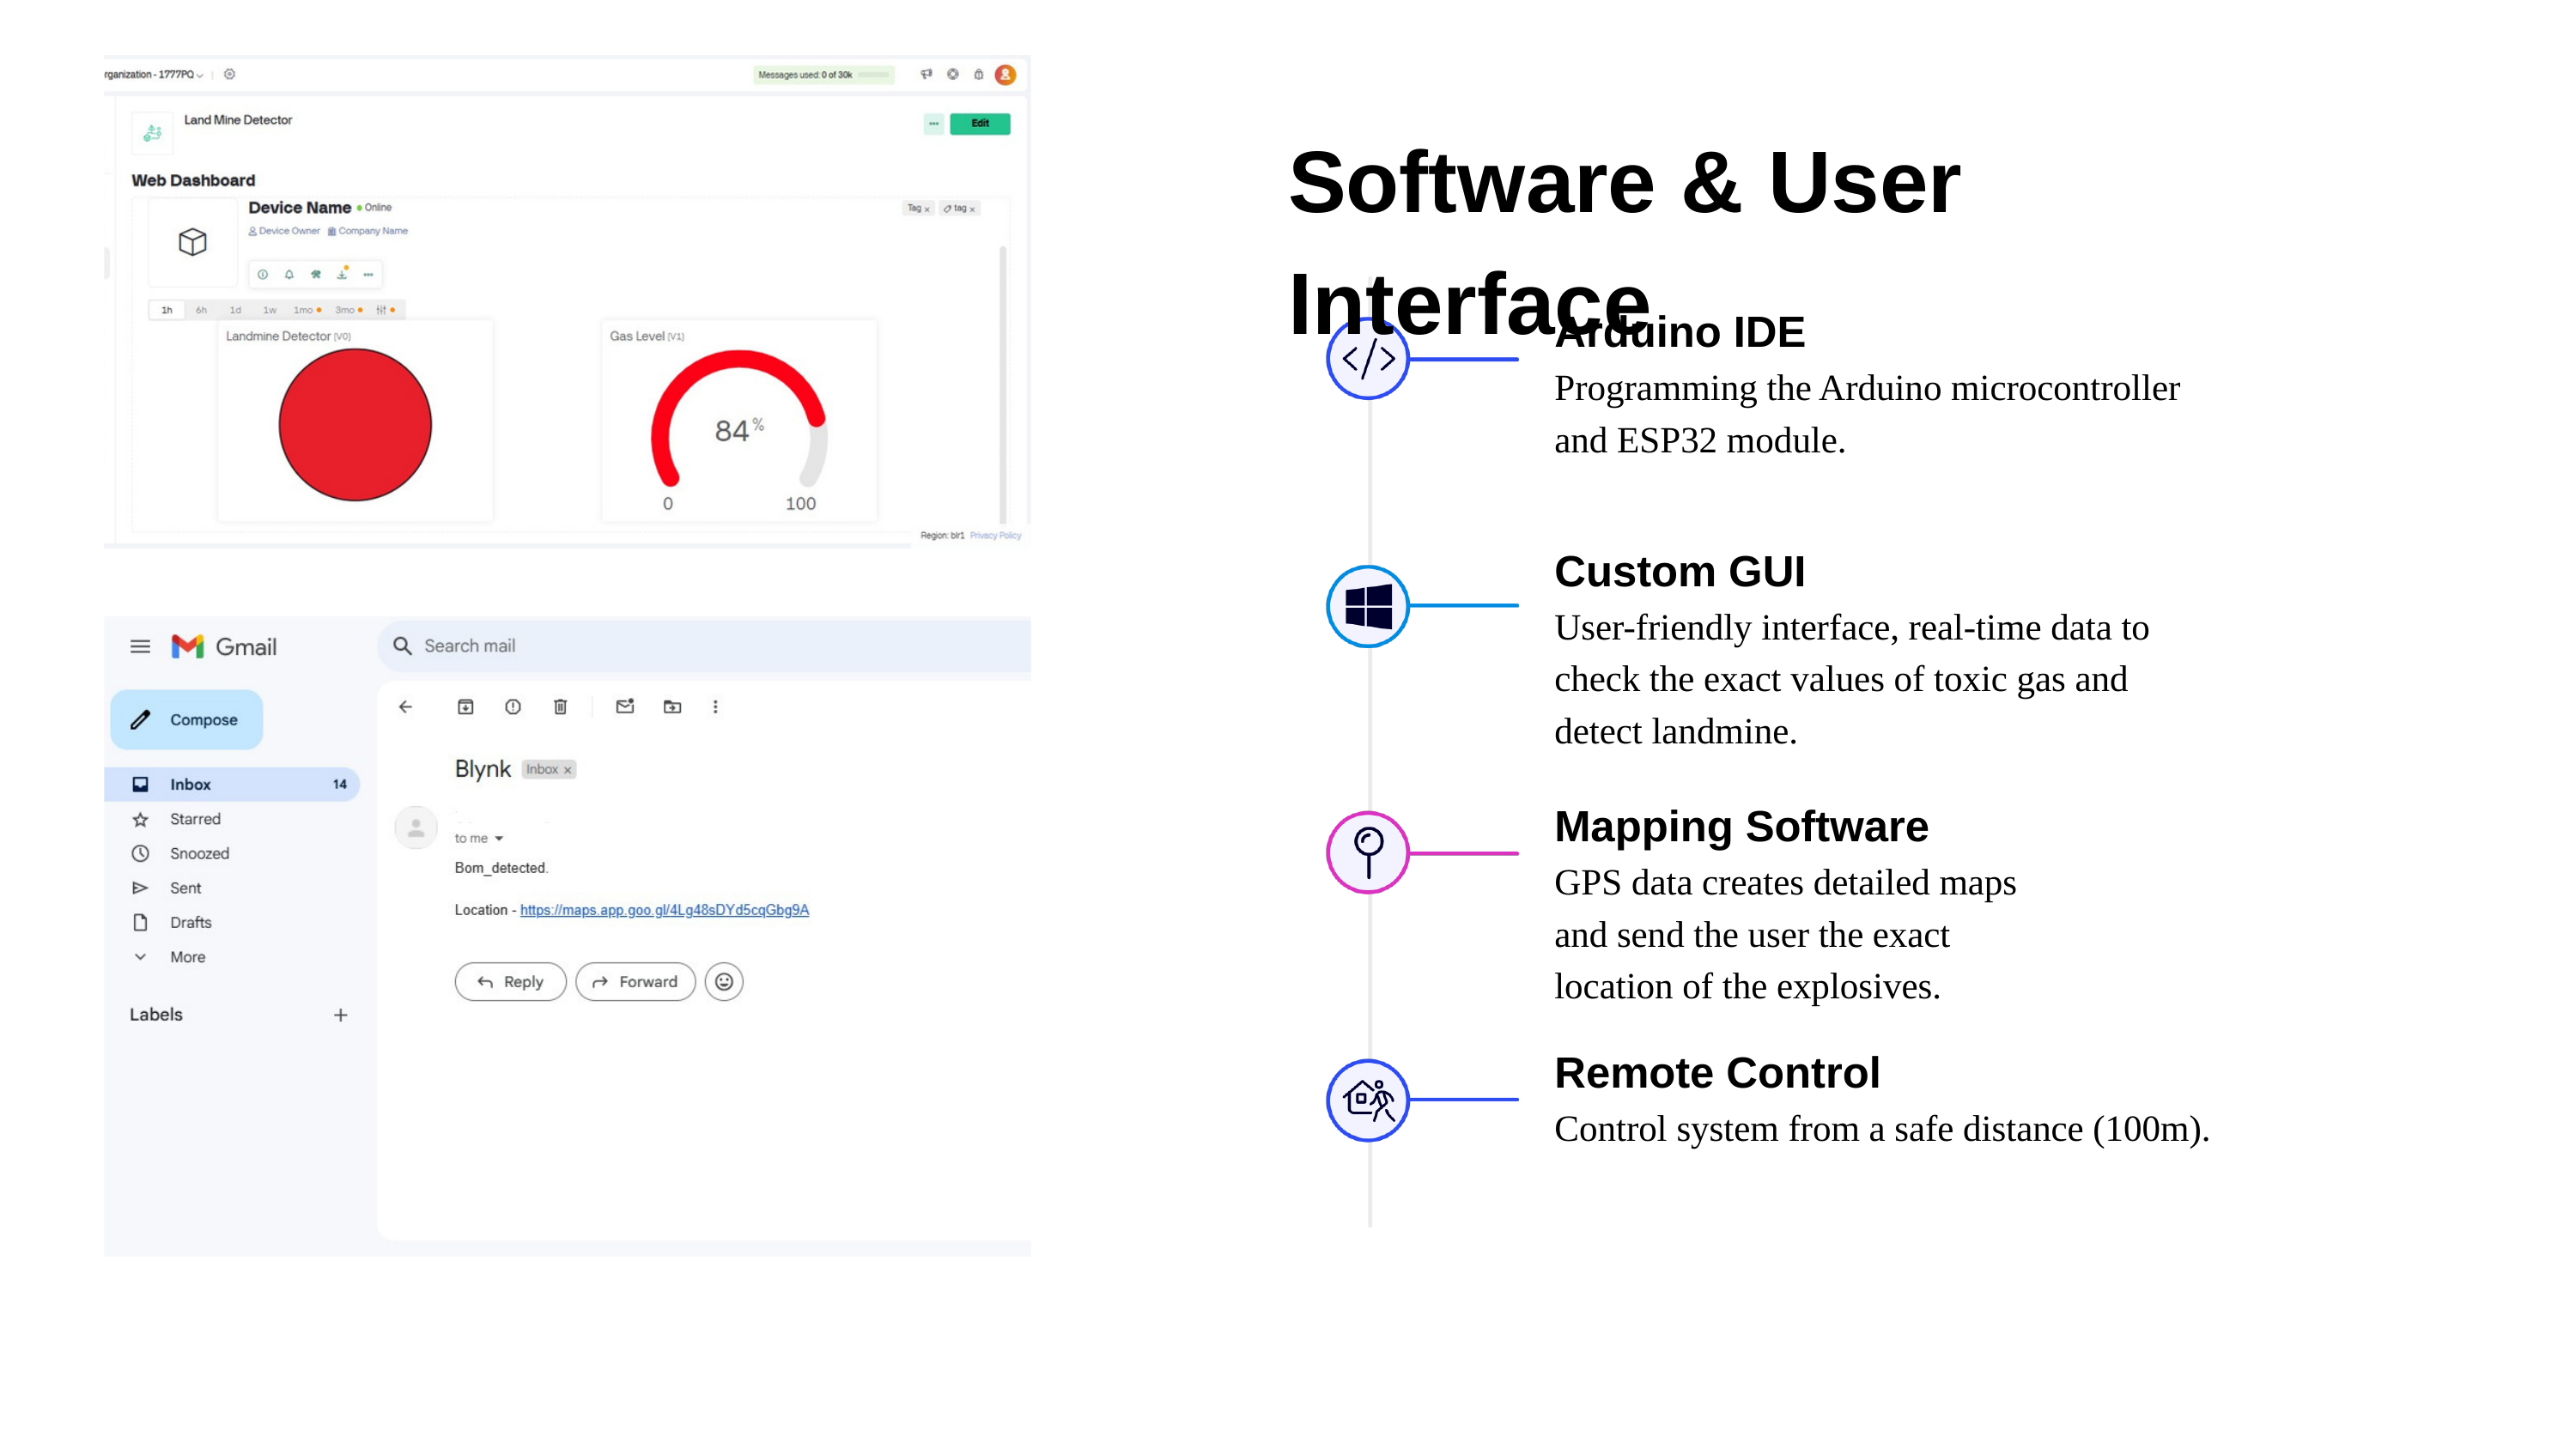

Software & User Interface

Arduino IDE
Programming the Arduino microcontroller and ESP32 module.
Custom GUI
User-friendly interface, real-time data to check the exact values of toxic gas and detect landmine.

Mapping Software
GPS data creates detailed maps and send the user the exact location of the explosives.
Remote Control
Control system from a safe distance (100m).